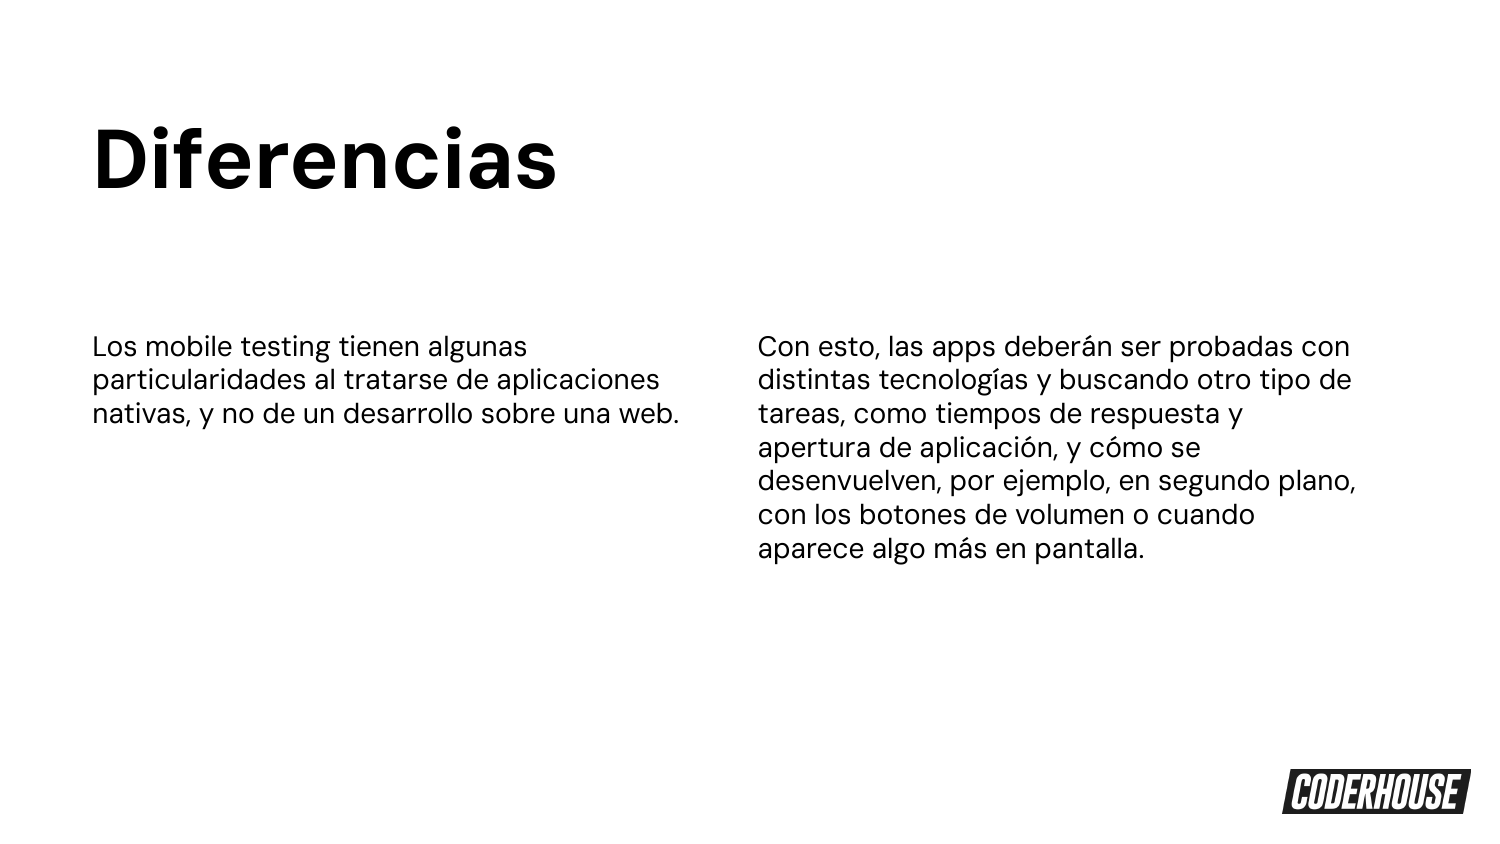

Diferencias
Los mobile testing tienen algunas particularidades al tratarse de aplicaciones nativas, y no de un desarrollo sobre una web.
Con esto, las apps deberán ser probadas con distintas tecnologías y buscando otro tipo de tareas, como tiempos de respuesta y apertura de aplicación, y cómo se desenvuelven, por ejemplo, en segundo plano, con los botones de volumen o cuando aparece algo más en pantalla.